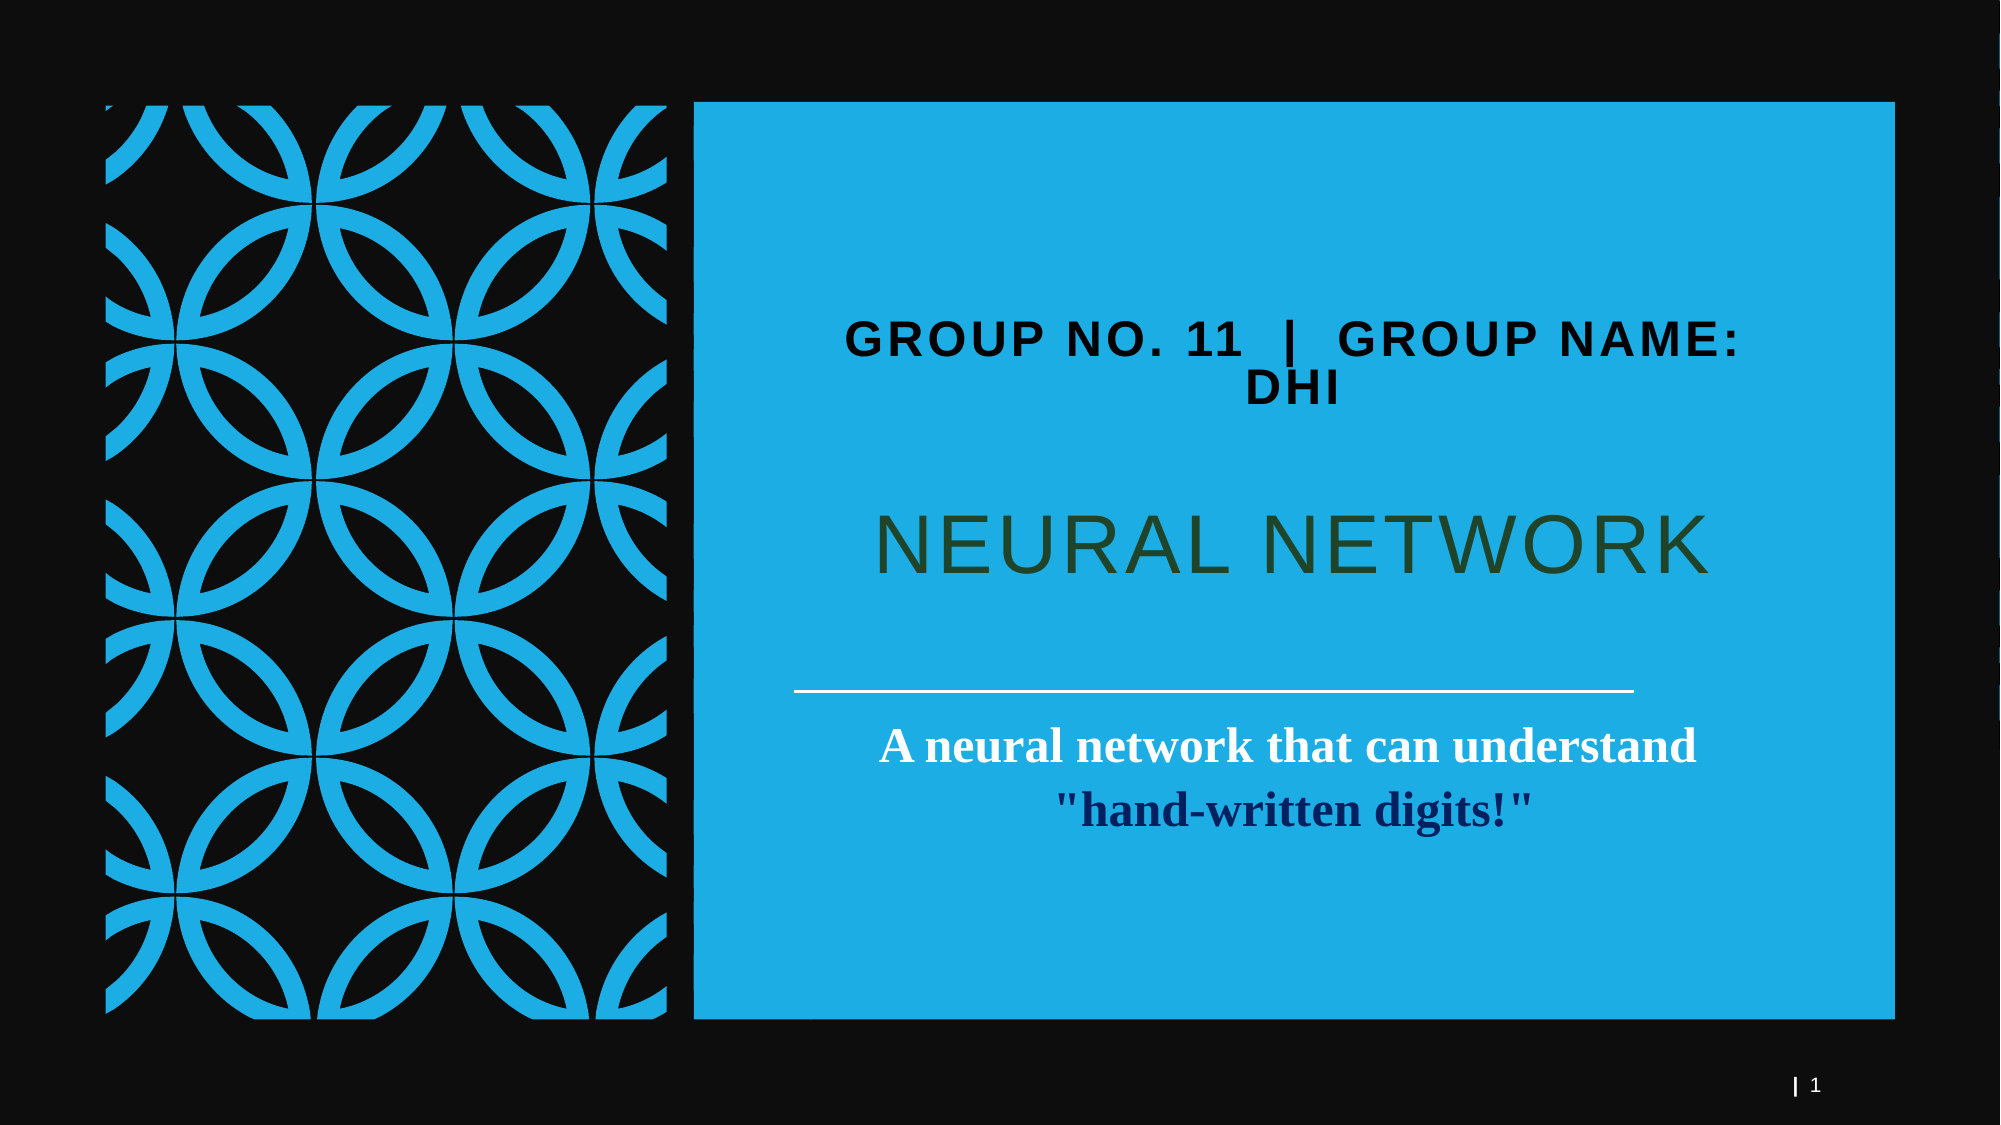

# Group no. 11  |  group Name: Dhi Neural Network

A neural network that can understand
"hand-written digits!"
|  1